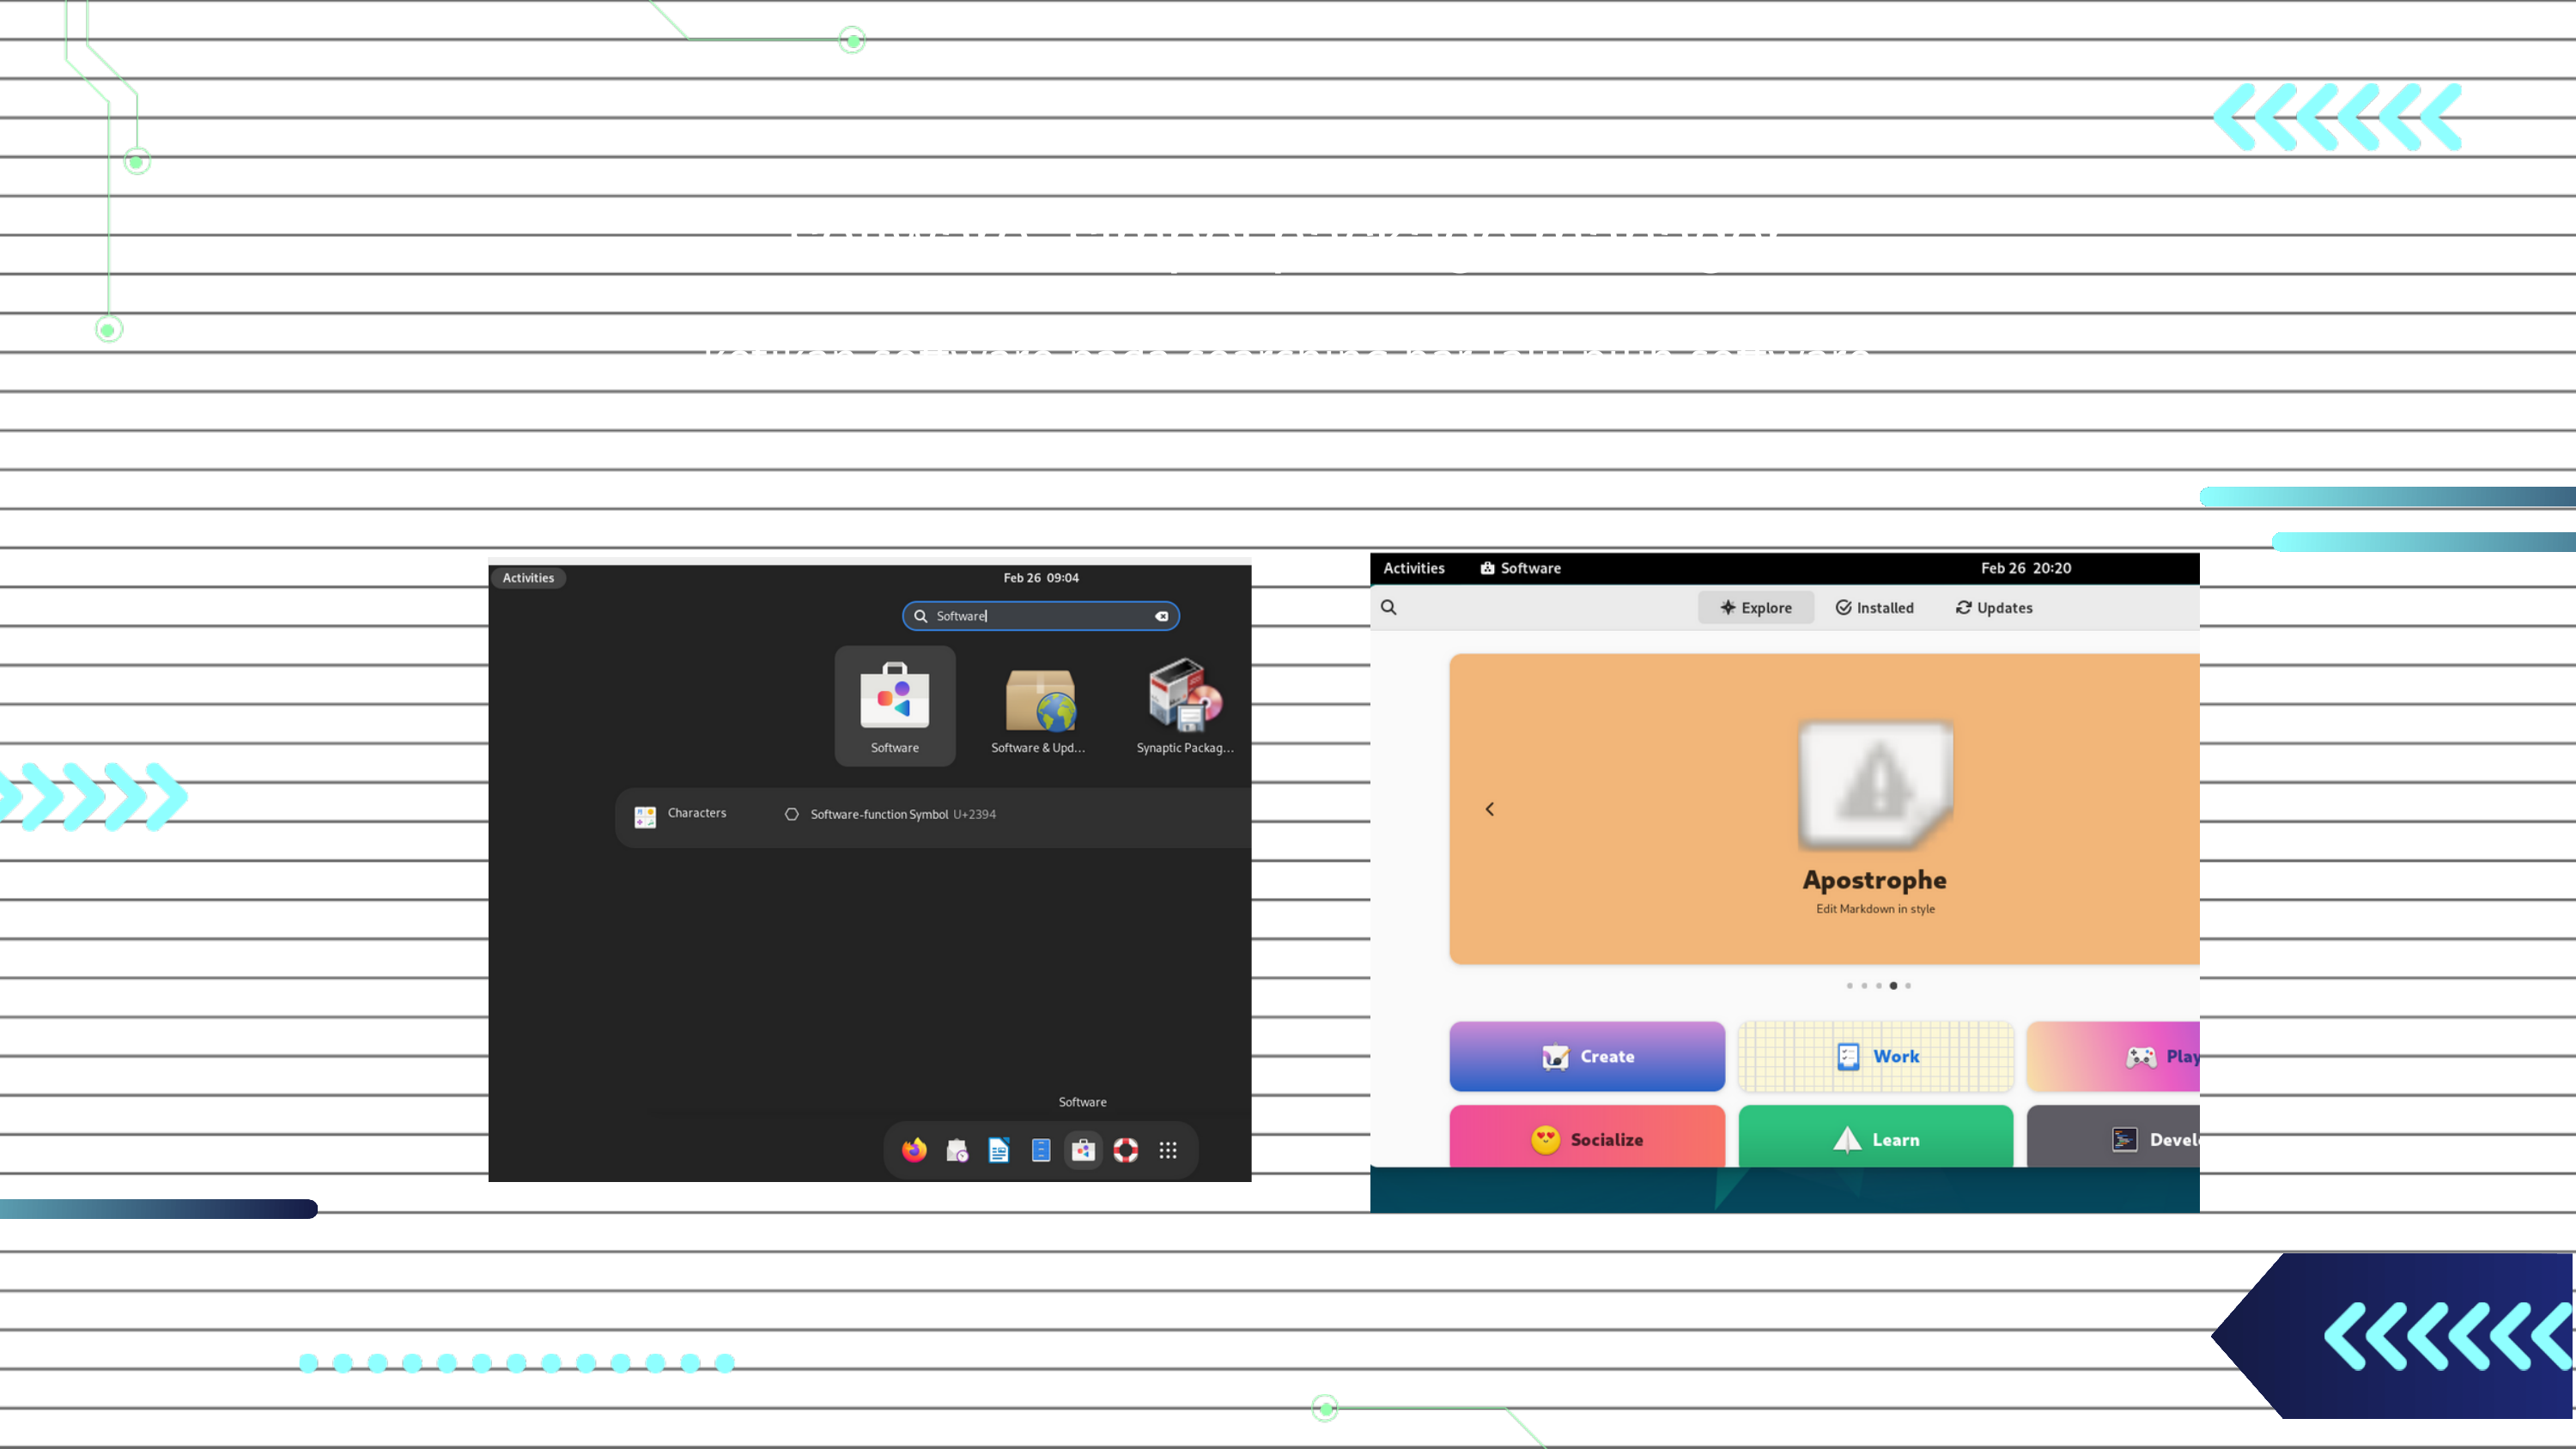

software, simpel package manager
ketikan software pada searching bar lalu pilih software